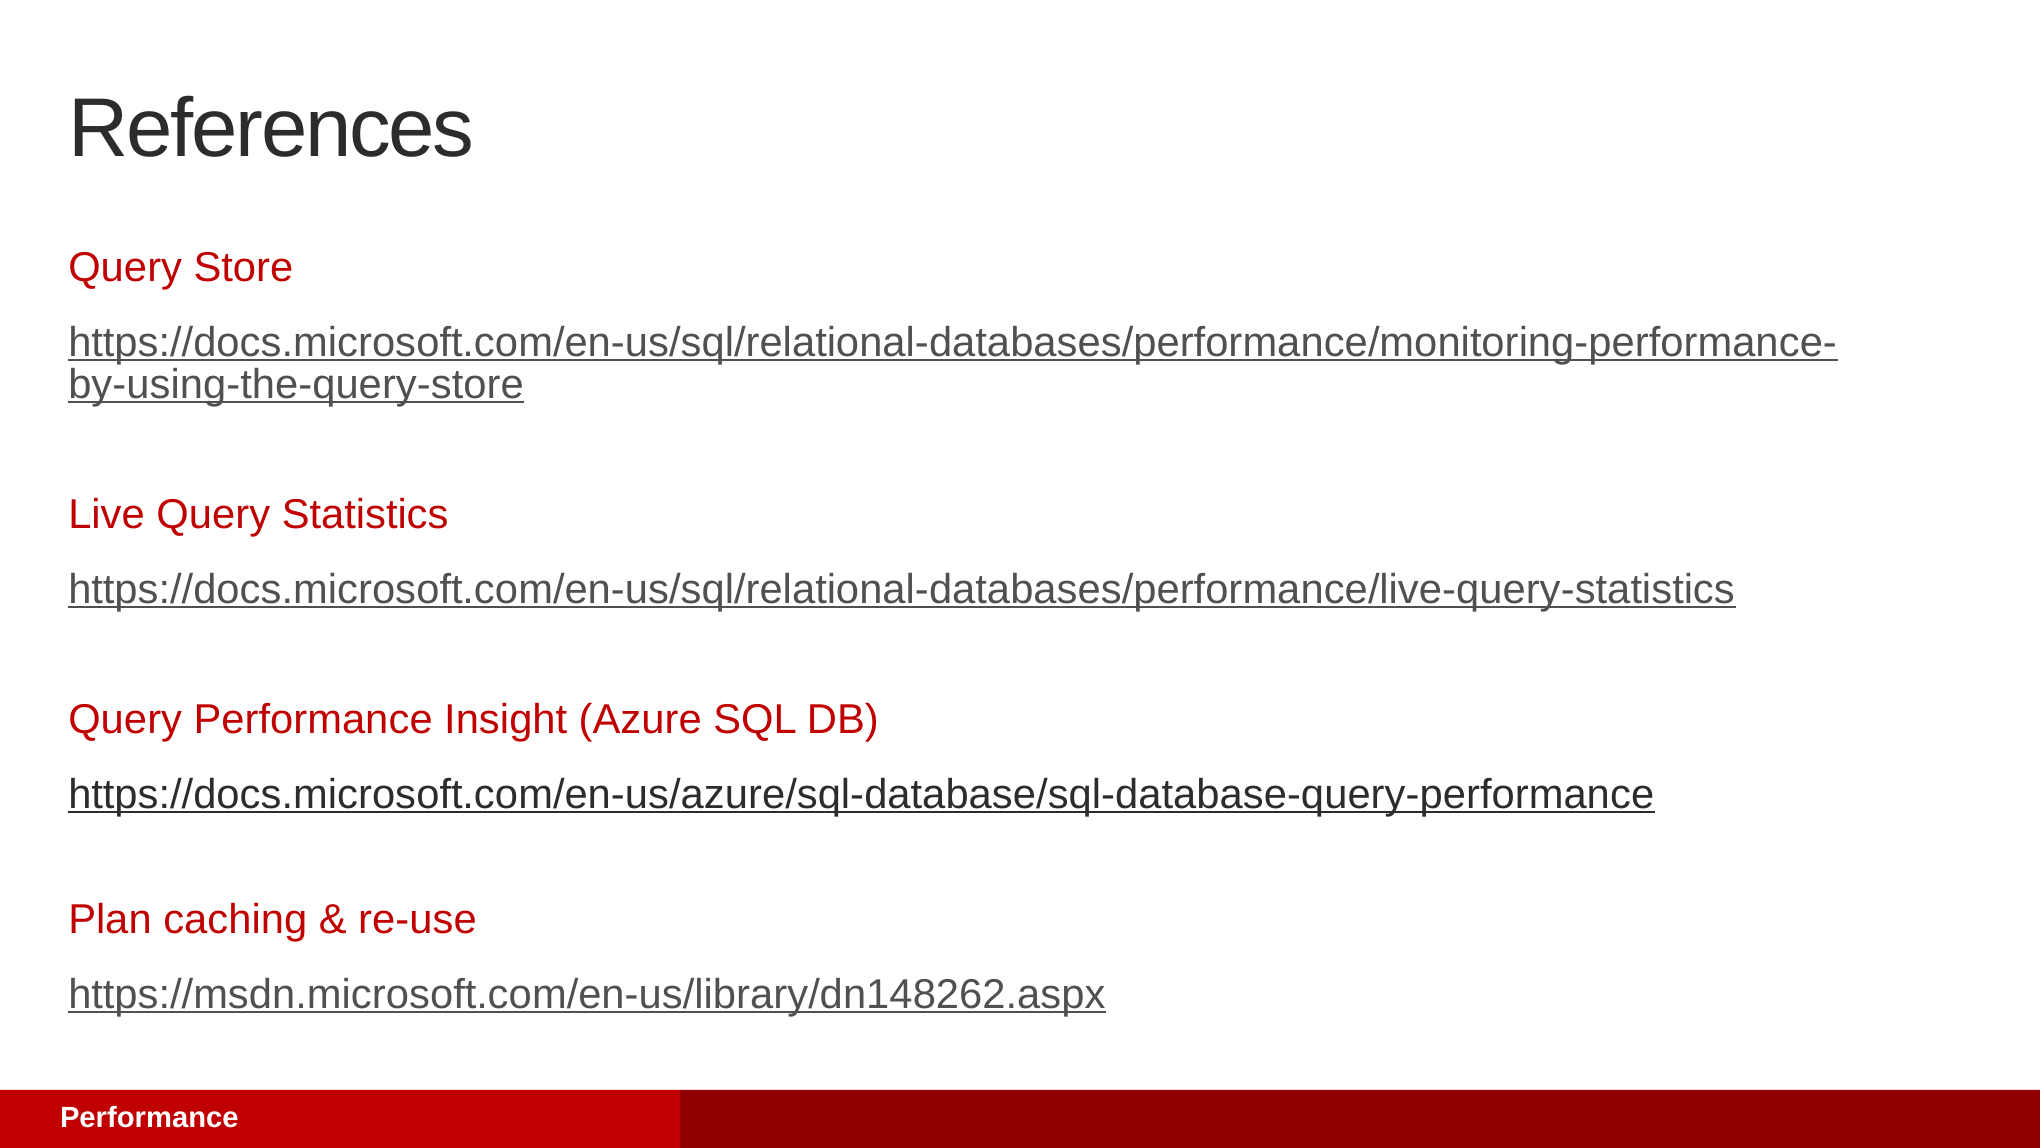

References
Query Store
https://docs.microsoft.com/en-us/sql/relational-databases/performance/monitoring-performance-by-using-the-query-store

Live Query Statistics
https://docs.microsoft.com/en-us/sql/relational-databases/performance/live-query-statistics

Query Performance Insight (Azure SQL DB)
https://docs.microsoft.com/en-us/azure/sql-database/sql-database-query-performance
Plan caching & re-use
https://msdn.microsoft.com/en-us/library/dn148262.aspx

Performance